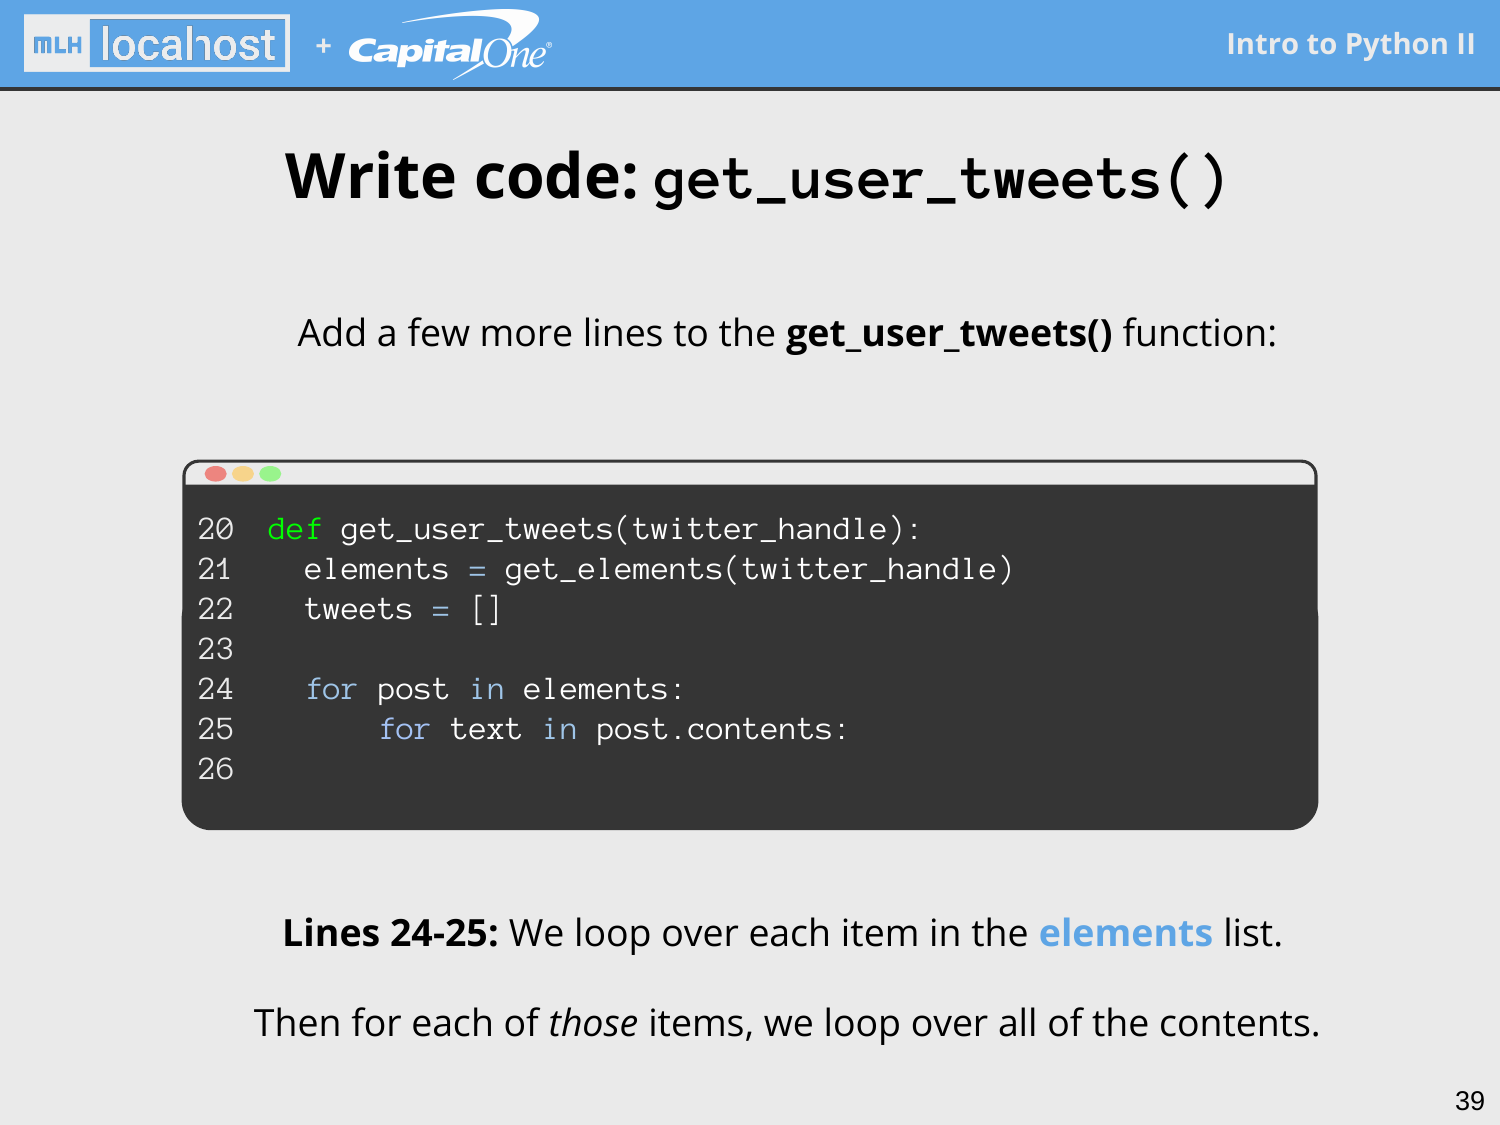

Write code: get_user_tweets()
Add a few more lines to the get_user_tweets() function:

20
21
22
23
24
25
26

def get_user_tweets(twitter_handle):
  elements = get_elements(twitter_handle)
  tweets = []

  for post in elements:
      for text in post.contents:

Lines 24-25: We loop over each item in the elements list.

Then for each of those items, we loop over all of the contents.